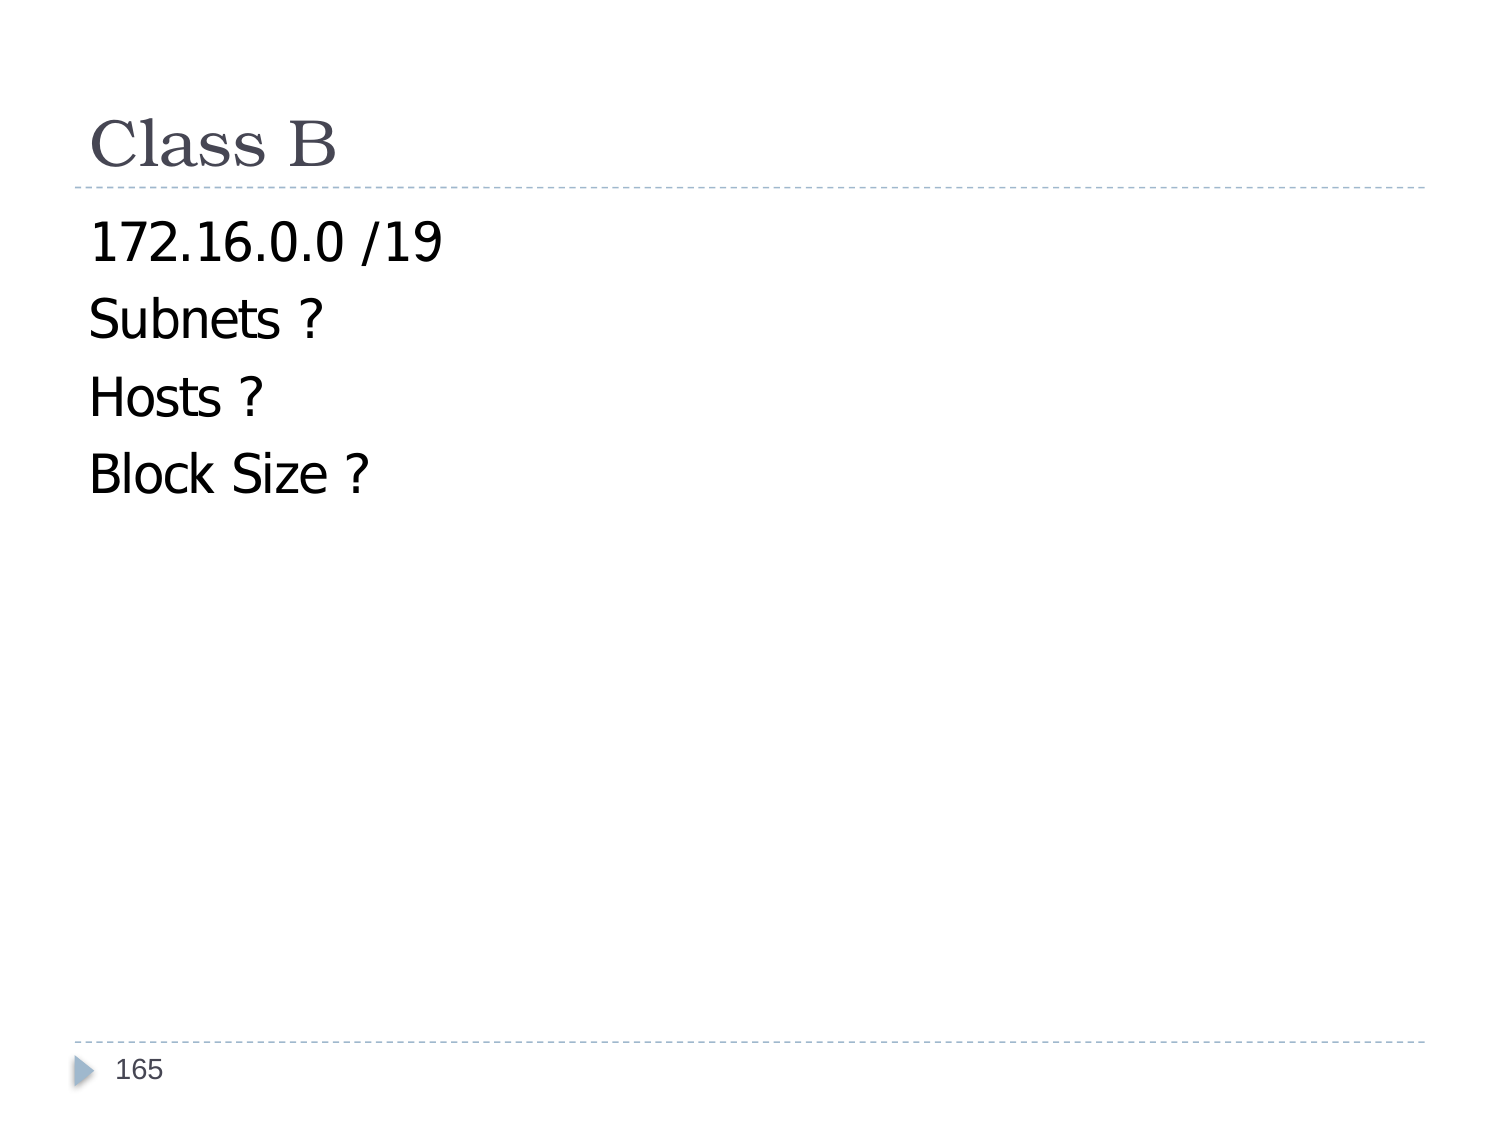

# Class B
172.16.0.0 /19
Subnets ?
Hosts ?
Block Size ?

165